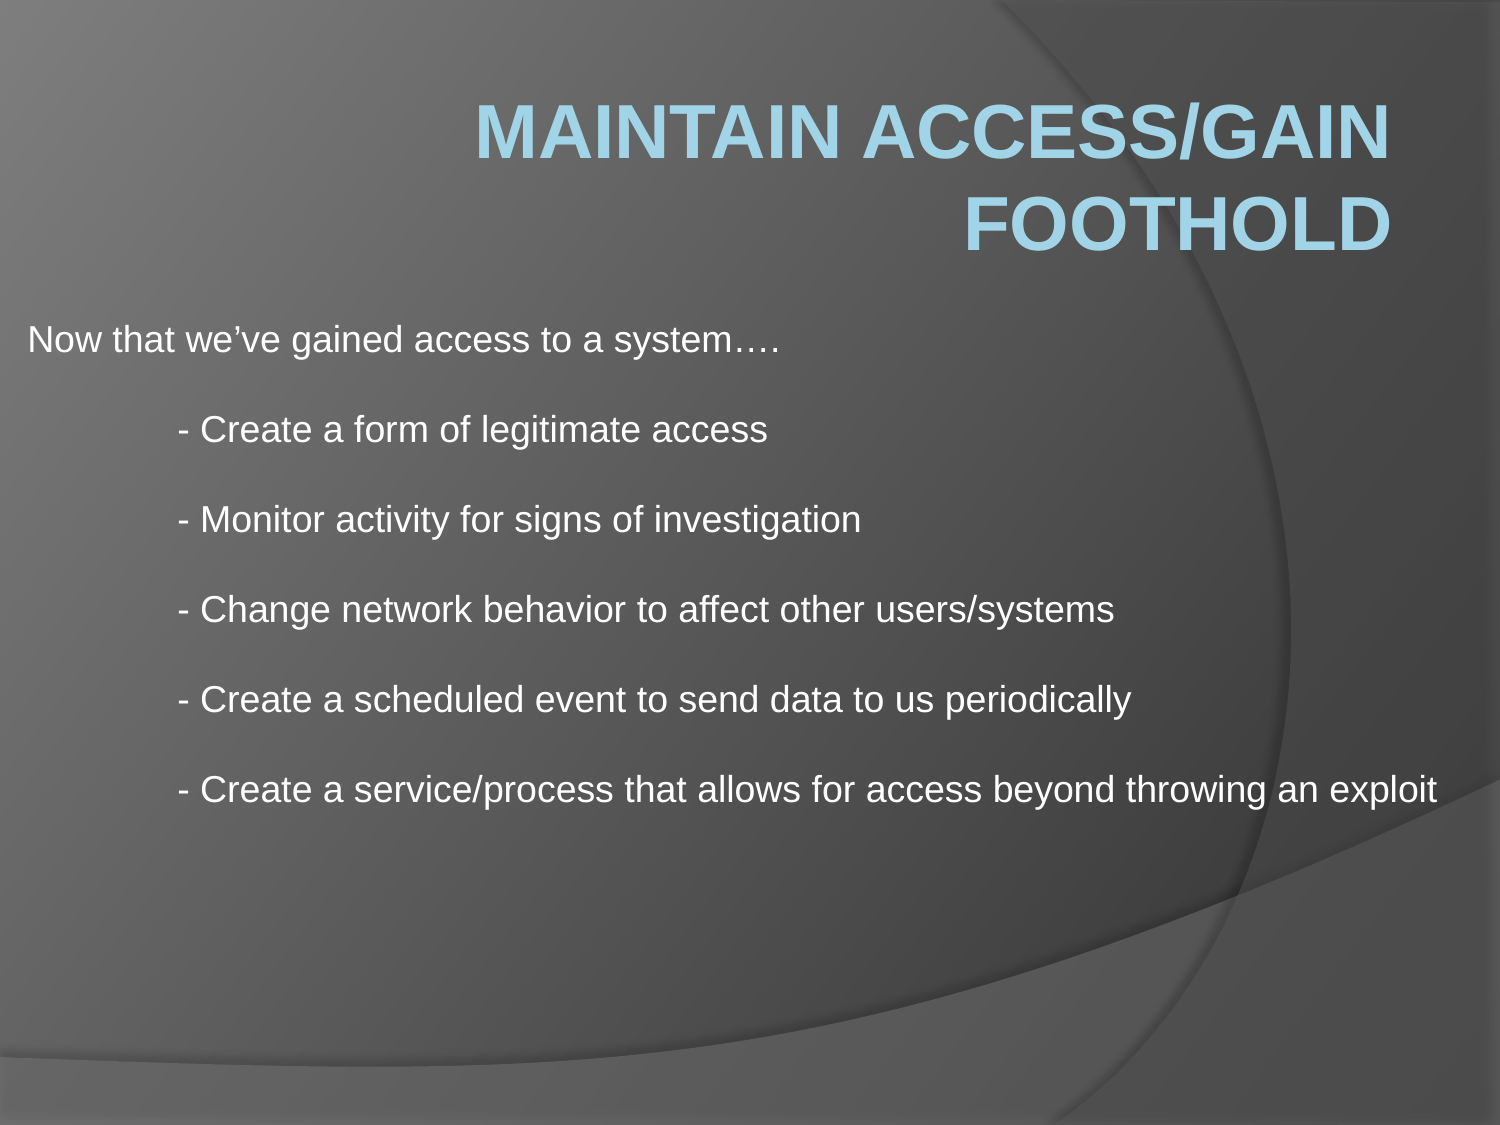

# Maintain Access/gain foothold

Now that we’ve gained access to a system….

	- Create a form of legitimate access

	- Monitor activity for signs of investigation

	- Change network behavior to affect other users/systems

	- Create a scheduled event to send data to us periodically

	- Create a service/process that allows for access beyond throwing an exploit